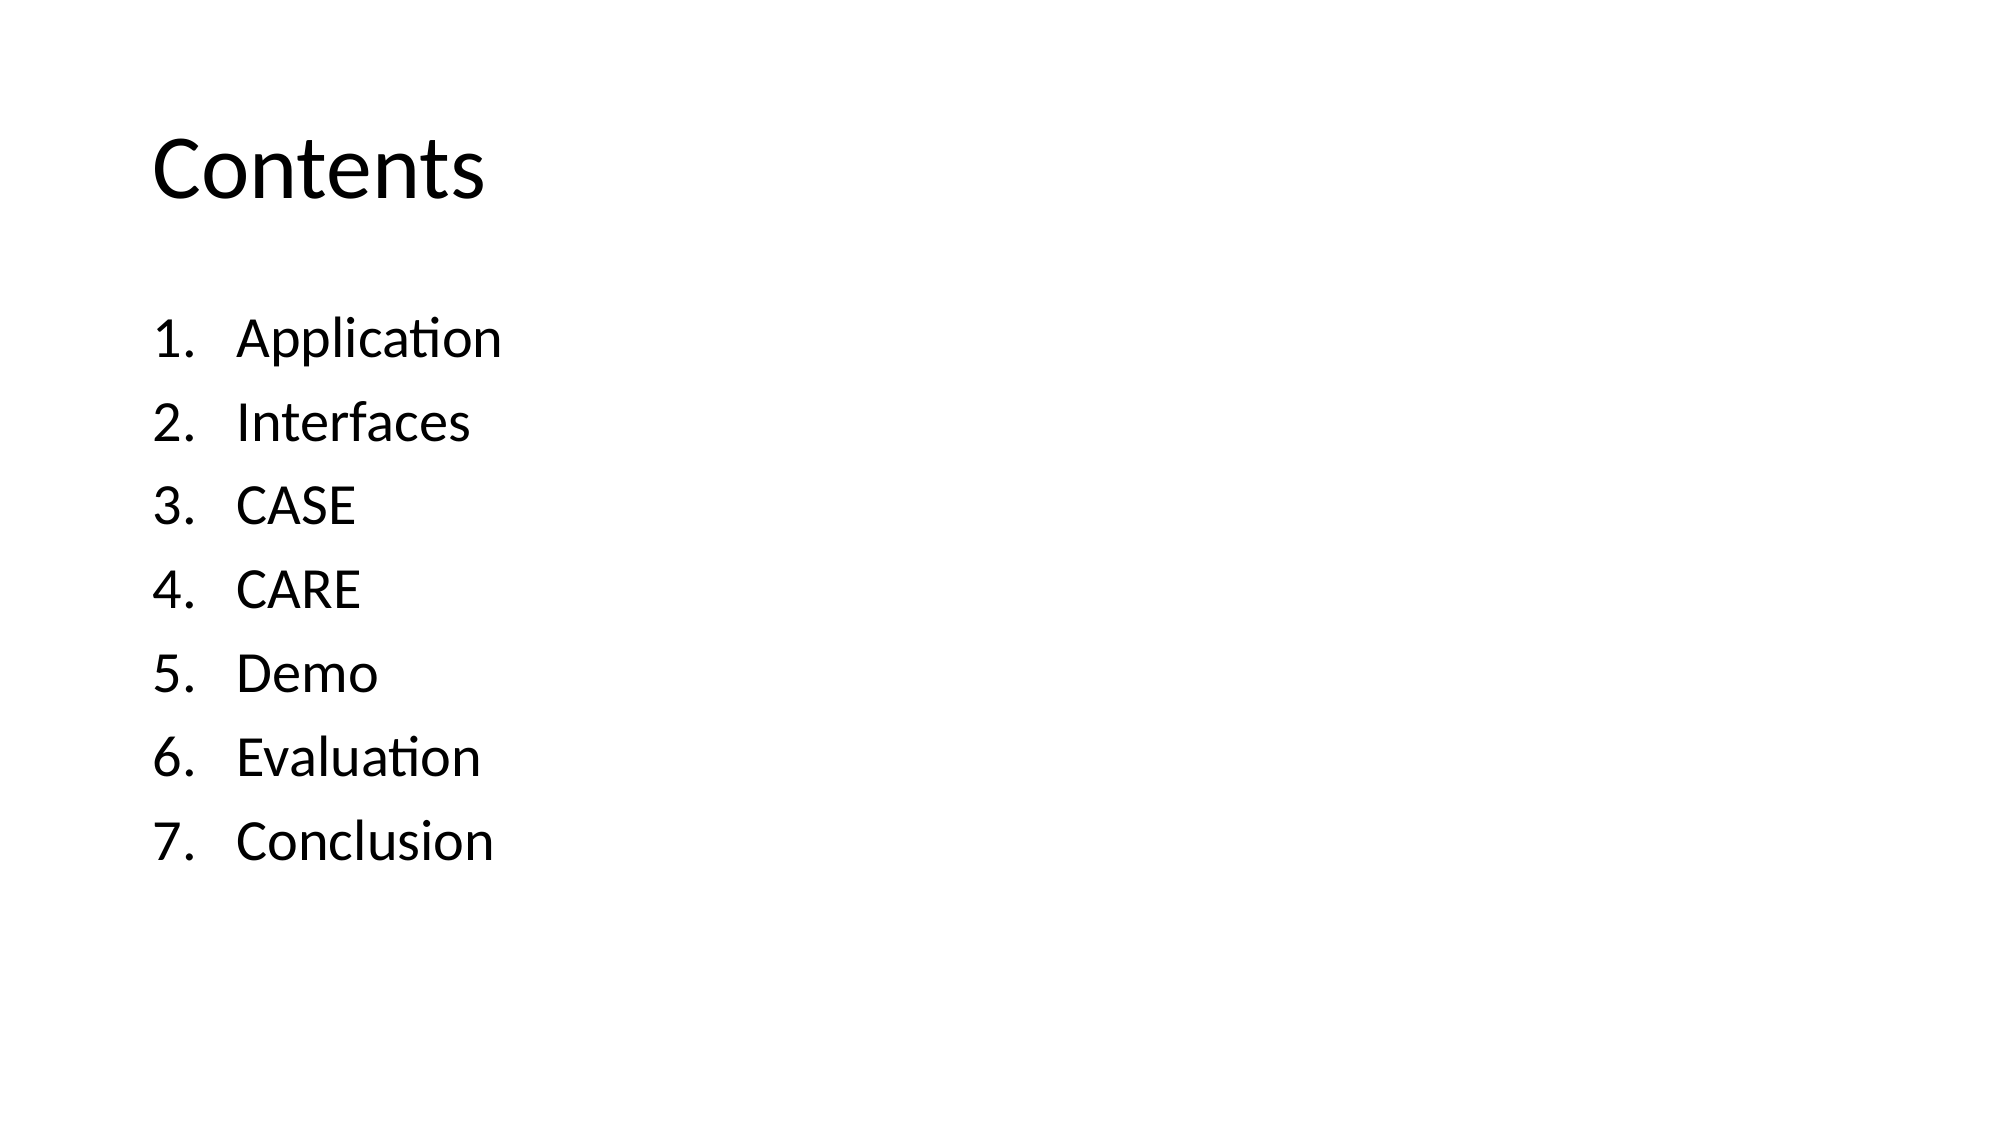

# Contents
Application
Interfaces
CASE
CARE
Demo
Evaluation
Conclusion